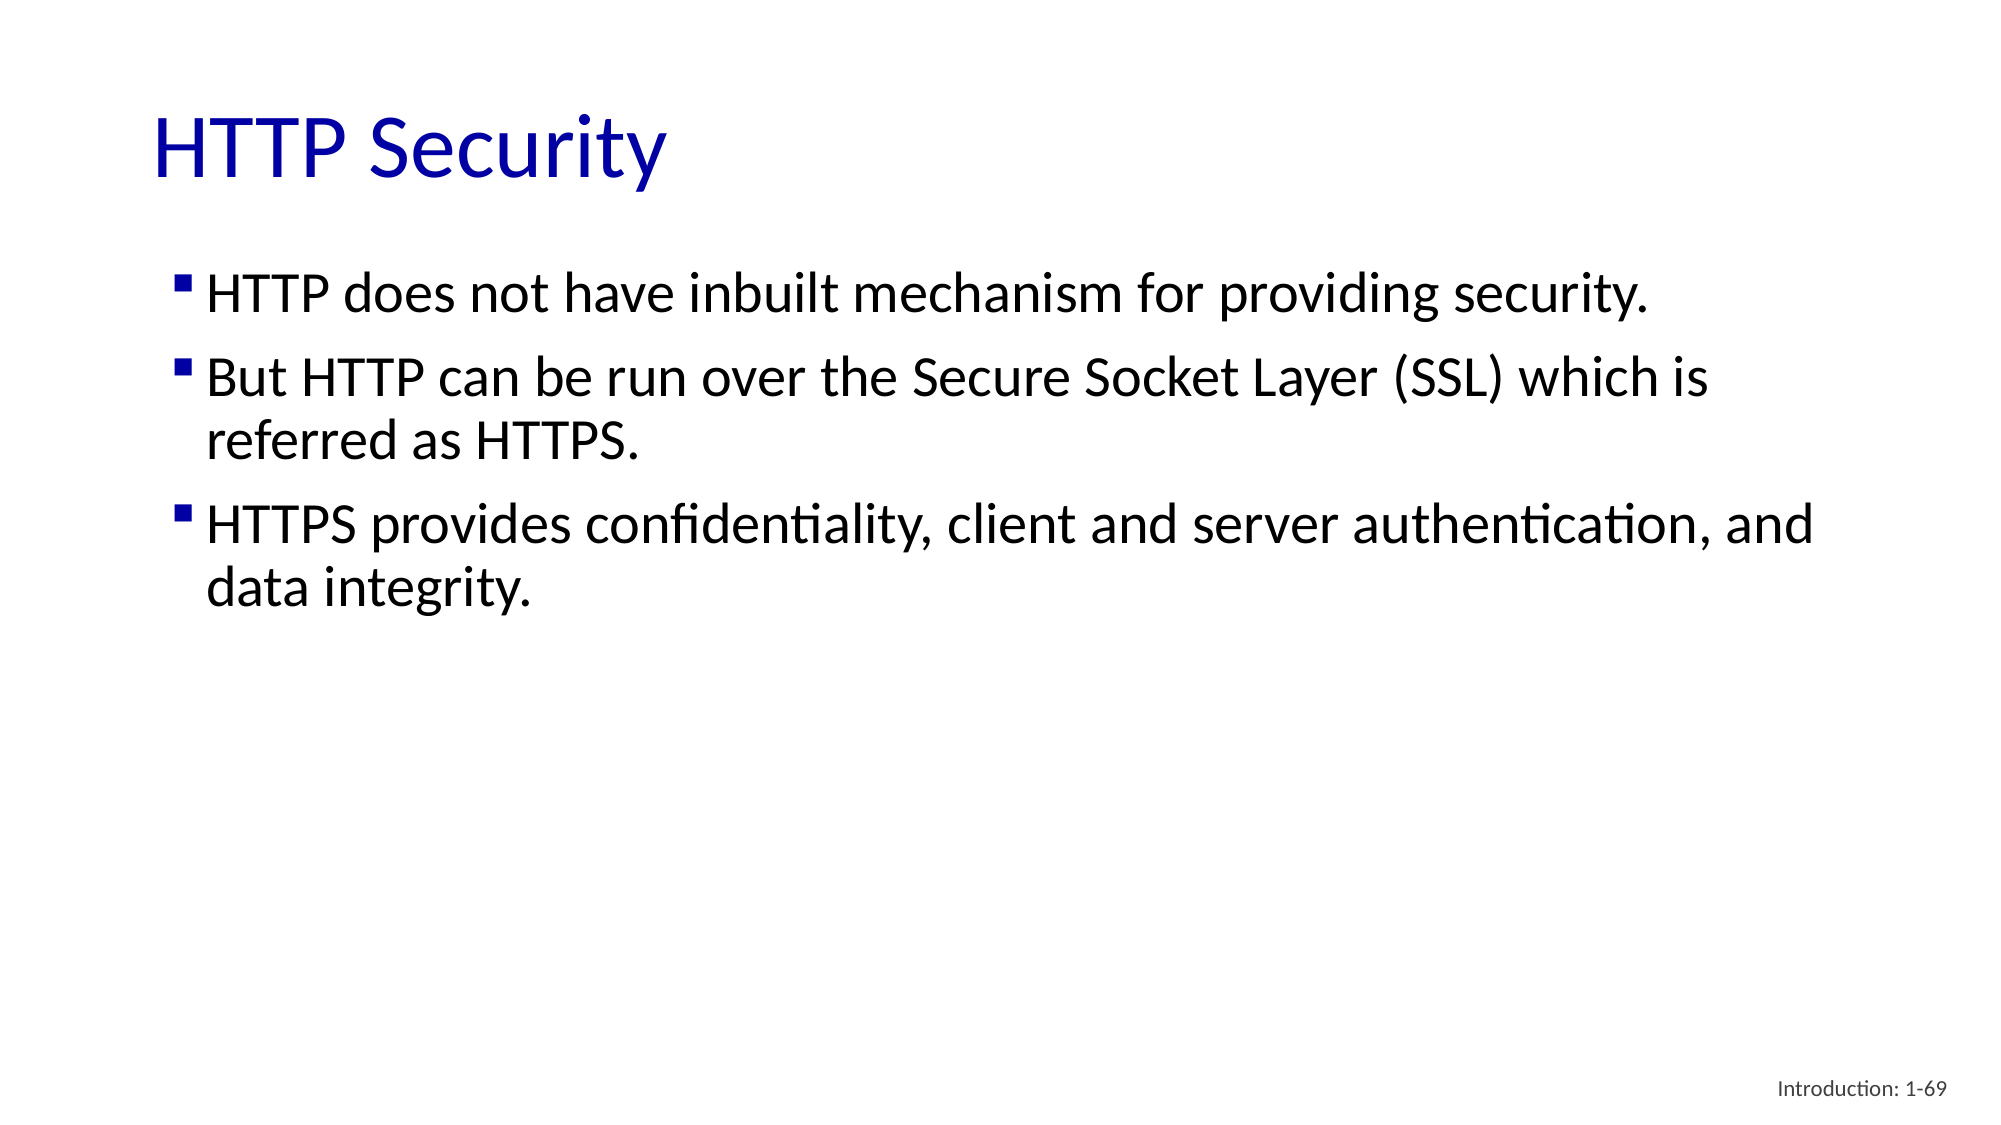

# HTTP Security
HTTP does not have inbuilt mechanism for providing security.
But HTTP can be run over the Secure Socket Layer (SSL) which is referred as HTTPS.
HTTPS provides confidentiality, client and server authentication, and data integrity.
69